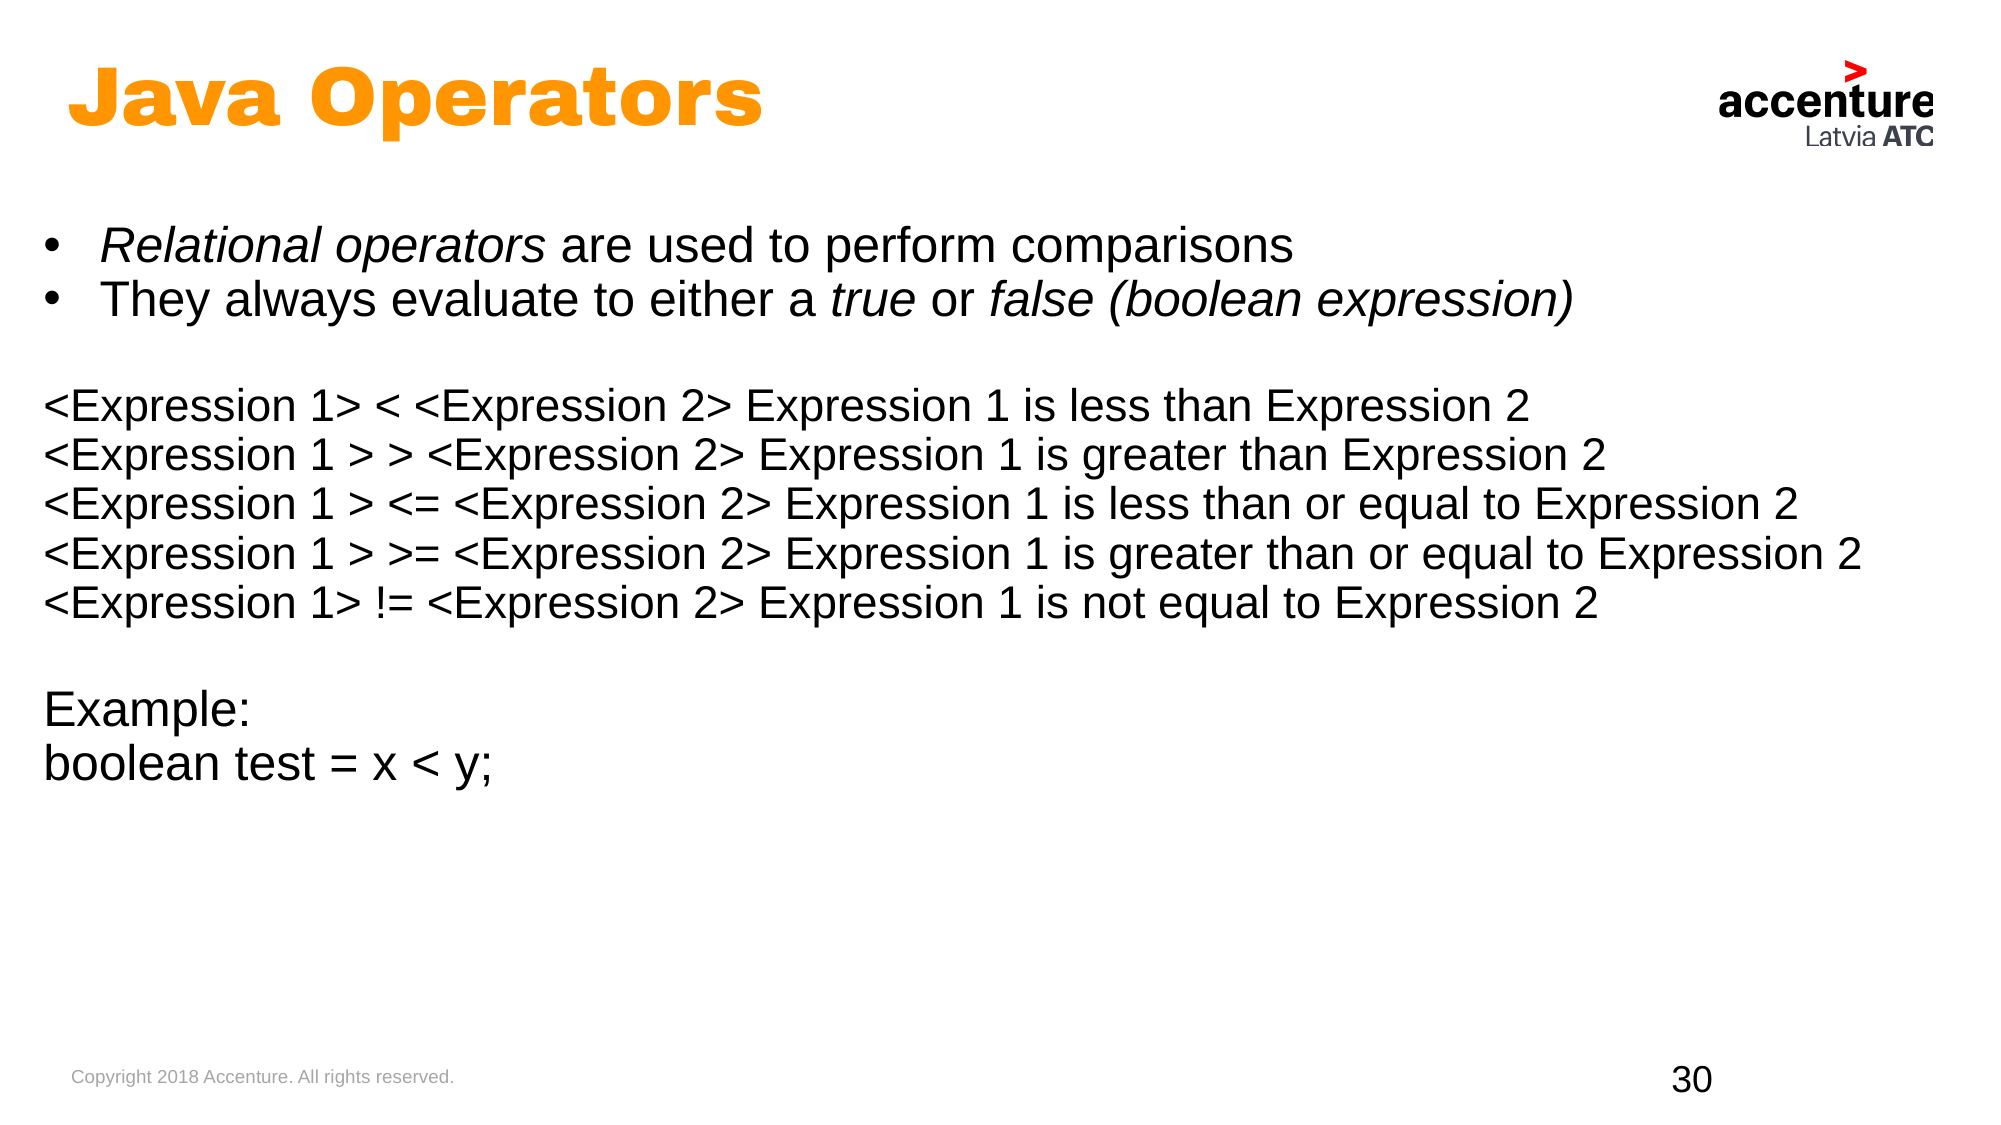

Java Operators
Relational operators are used to perform comparisons
They always evaluate to either a true or false (boolean expression)

<Expression 1> < <Expression 2> Expression 1 is less than Expression 2
<Expression 1 > > <Expression 2> Expression 1 is greater than Expression 2
<Expression 1 > <= <Expression 2> Expression 1 is less than or equal to Expression 2
<Expression 1 > >= <Expression 2> Expression 1 is greater than or equal to Expression 2
<Expression 1> != <Expression 2> Expression 1 is not equal to Expression 2

Example:
boolean test = x < y;

30